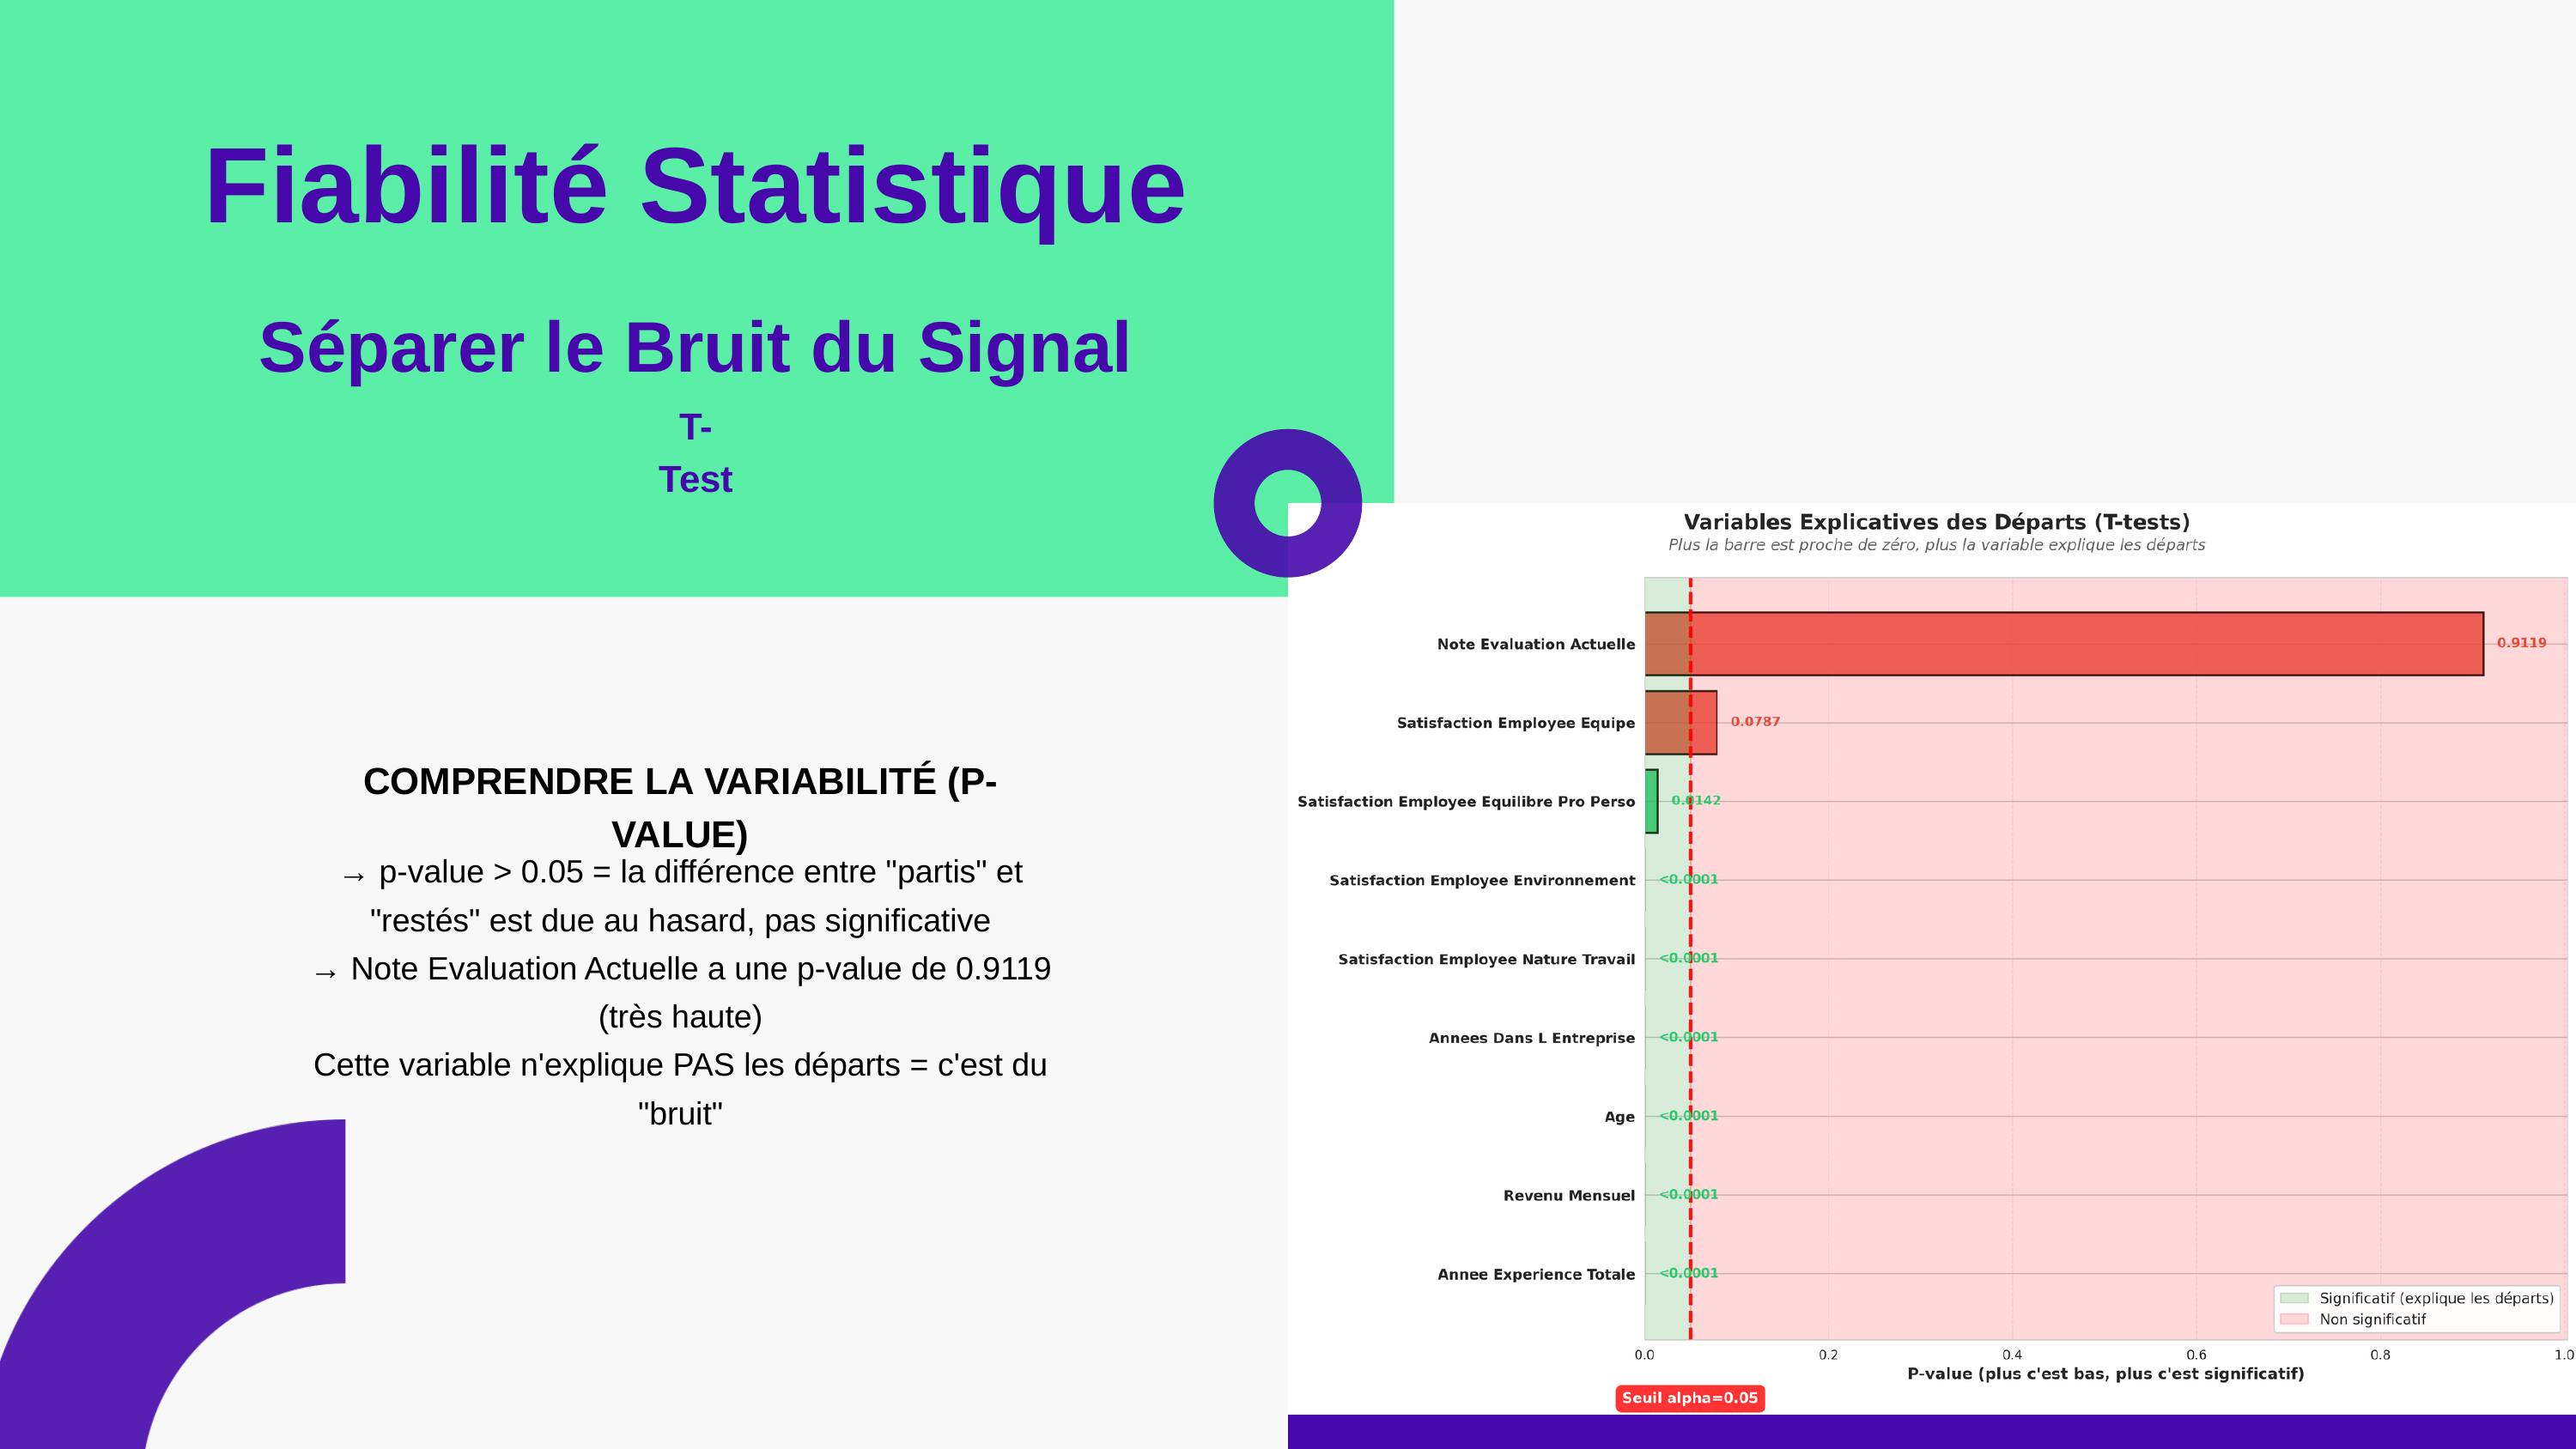

Fiabilité Statistique
Séparer le Bruit du Signal
T-Test

COMPRENDRE LA VARIABILITÉ (P-VALUE)
→ p-value > 0.05 = la différence entre "partis" et "restés" est due au hasard, pas significative
→ Note Evaluation Actuelle a une p-value de 0.9119 (très haute)
Cette variable n'explique PAS les départs = c'est du "bruit"